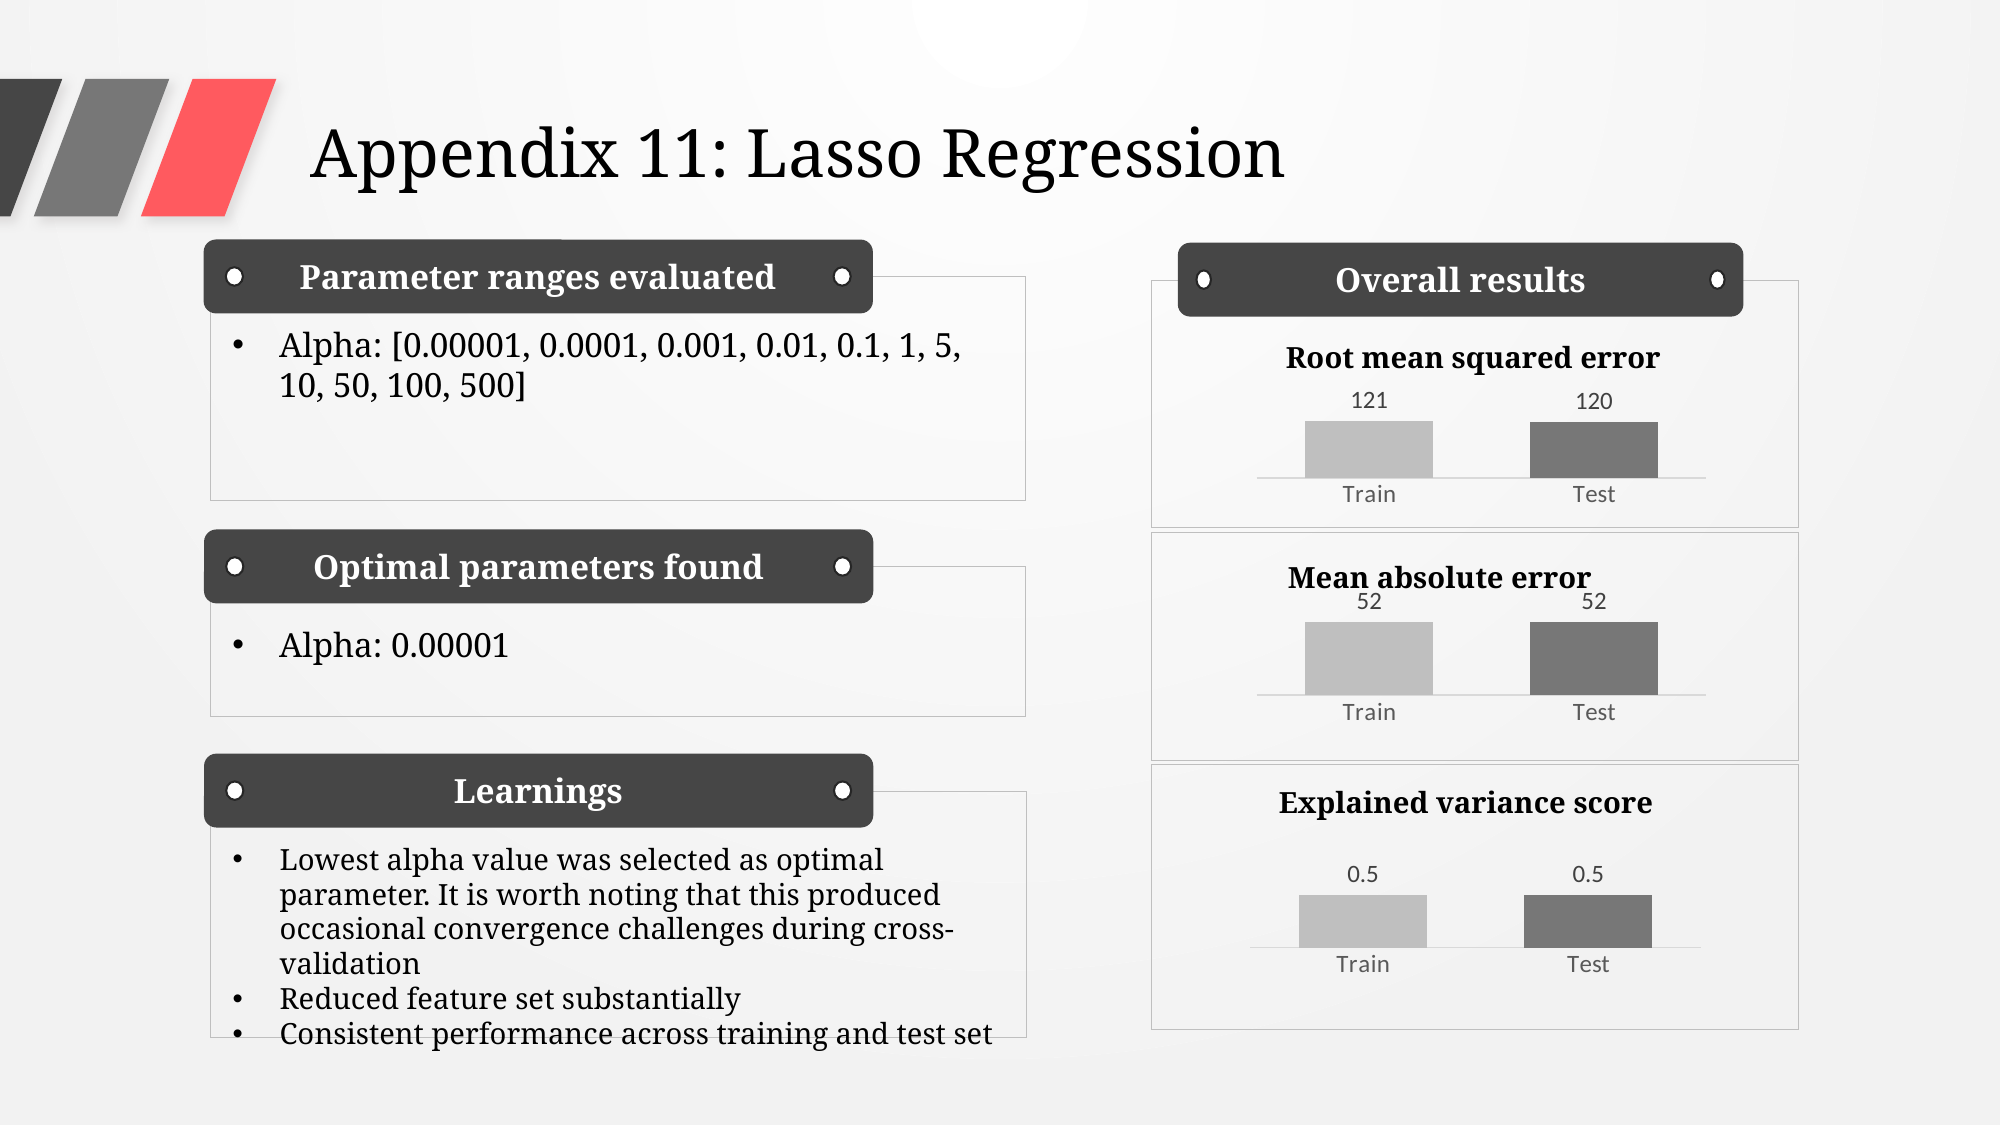

Appendix 11: Lasso Regression
Parameter ranges evaluated

Overall results

Alpha: [0.00001, 0.0001, 0.001, 0.01, 0.1, 1, 5, 10, 50, 100, 500]

Root mean squared error

### Chart

| Category | RMSE |
|---|---|
| Train | 121.0 |
| Test | 120.0 |
Optimal parameters found

Mean absolute error

### Chart

| Category | RMSE |
|---|---|
| Train | 52.0 |
| Test | 52.0 |

Alpha: 0.00001
Learnings

Explained variance score

Lowest alpha value was selected as optimal parameter. It is worth noting that this produced occasional convergence challenges during cross-validation
Reduced feature set substantially
Consistent performance across training and test set

### Chart

| Category | RMSE |
|---|---|
| Train | 0.5 |
| Test | 0.5 |